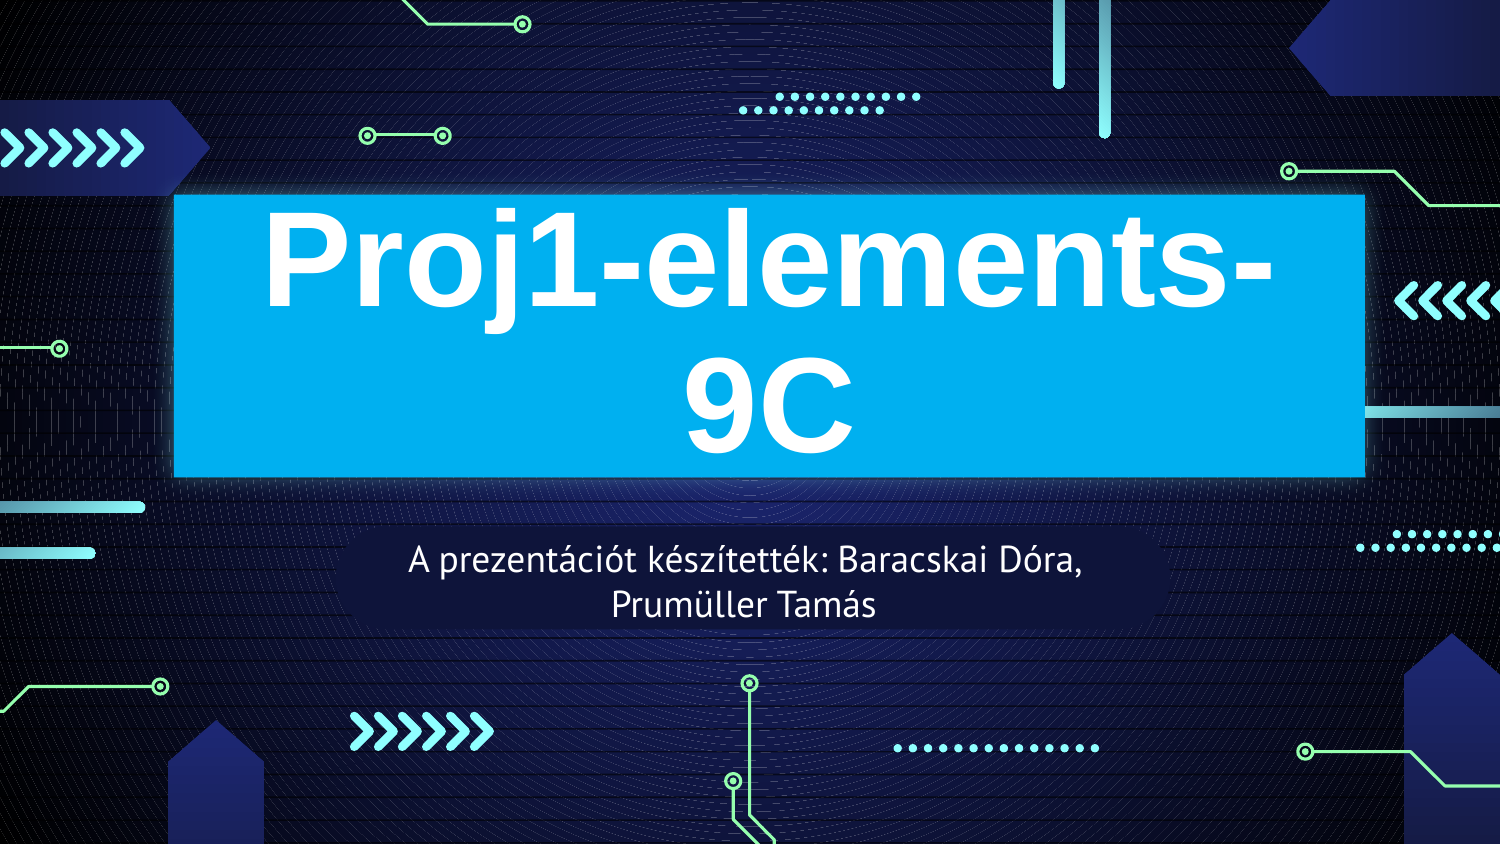

# Proj1-elements-9C

A prezentációt készítették: Baracskai Dóra, Prumüller Tamás